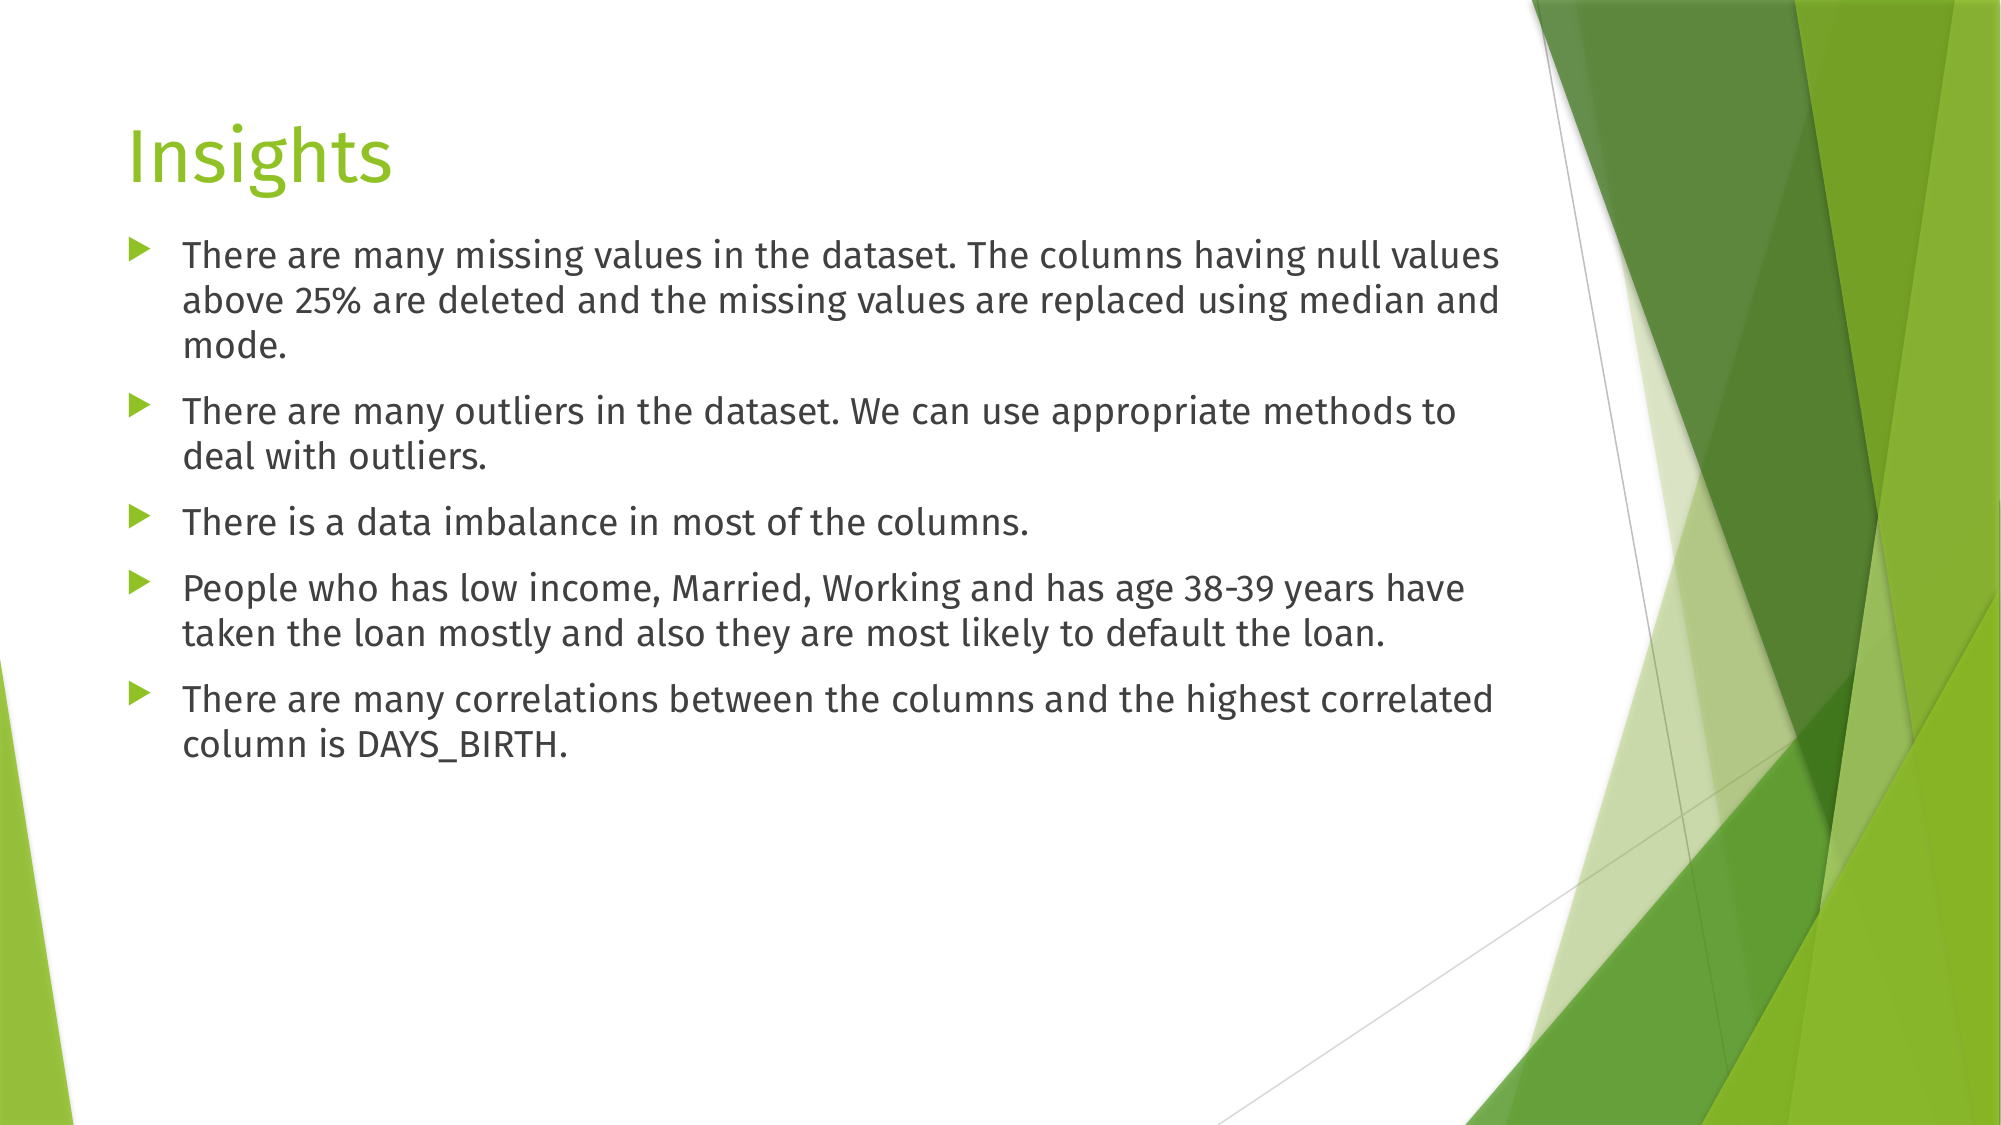

# Insights
There are many missing values in the dataset. The columns having null values above 25% are deleted and the missing values are replaced using median and mode.
There are many outliers in the dataset. We can use appropriate methods to deal with outliers.
There is a data imbalance in most of the columns.
People who has low income, Married, Working and has age 38-39 years have taken the loan mostly and also they are most likely to default the loan.
There are many correlations between the columns and the highest correlated column is DAYS_BIRTH.